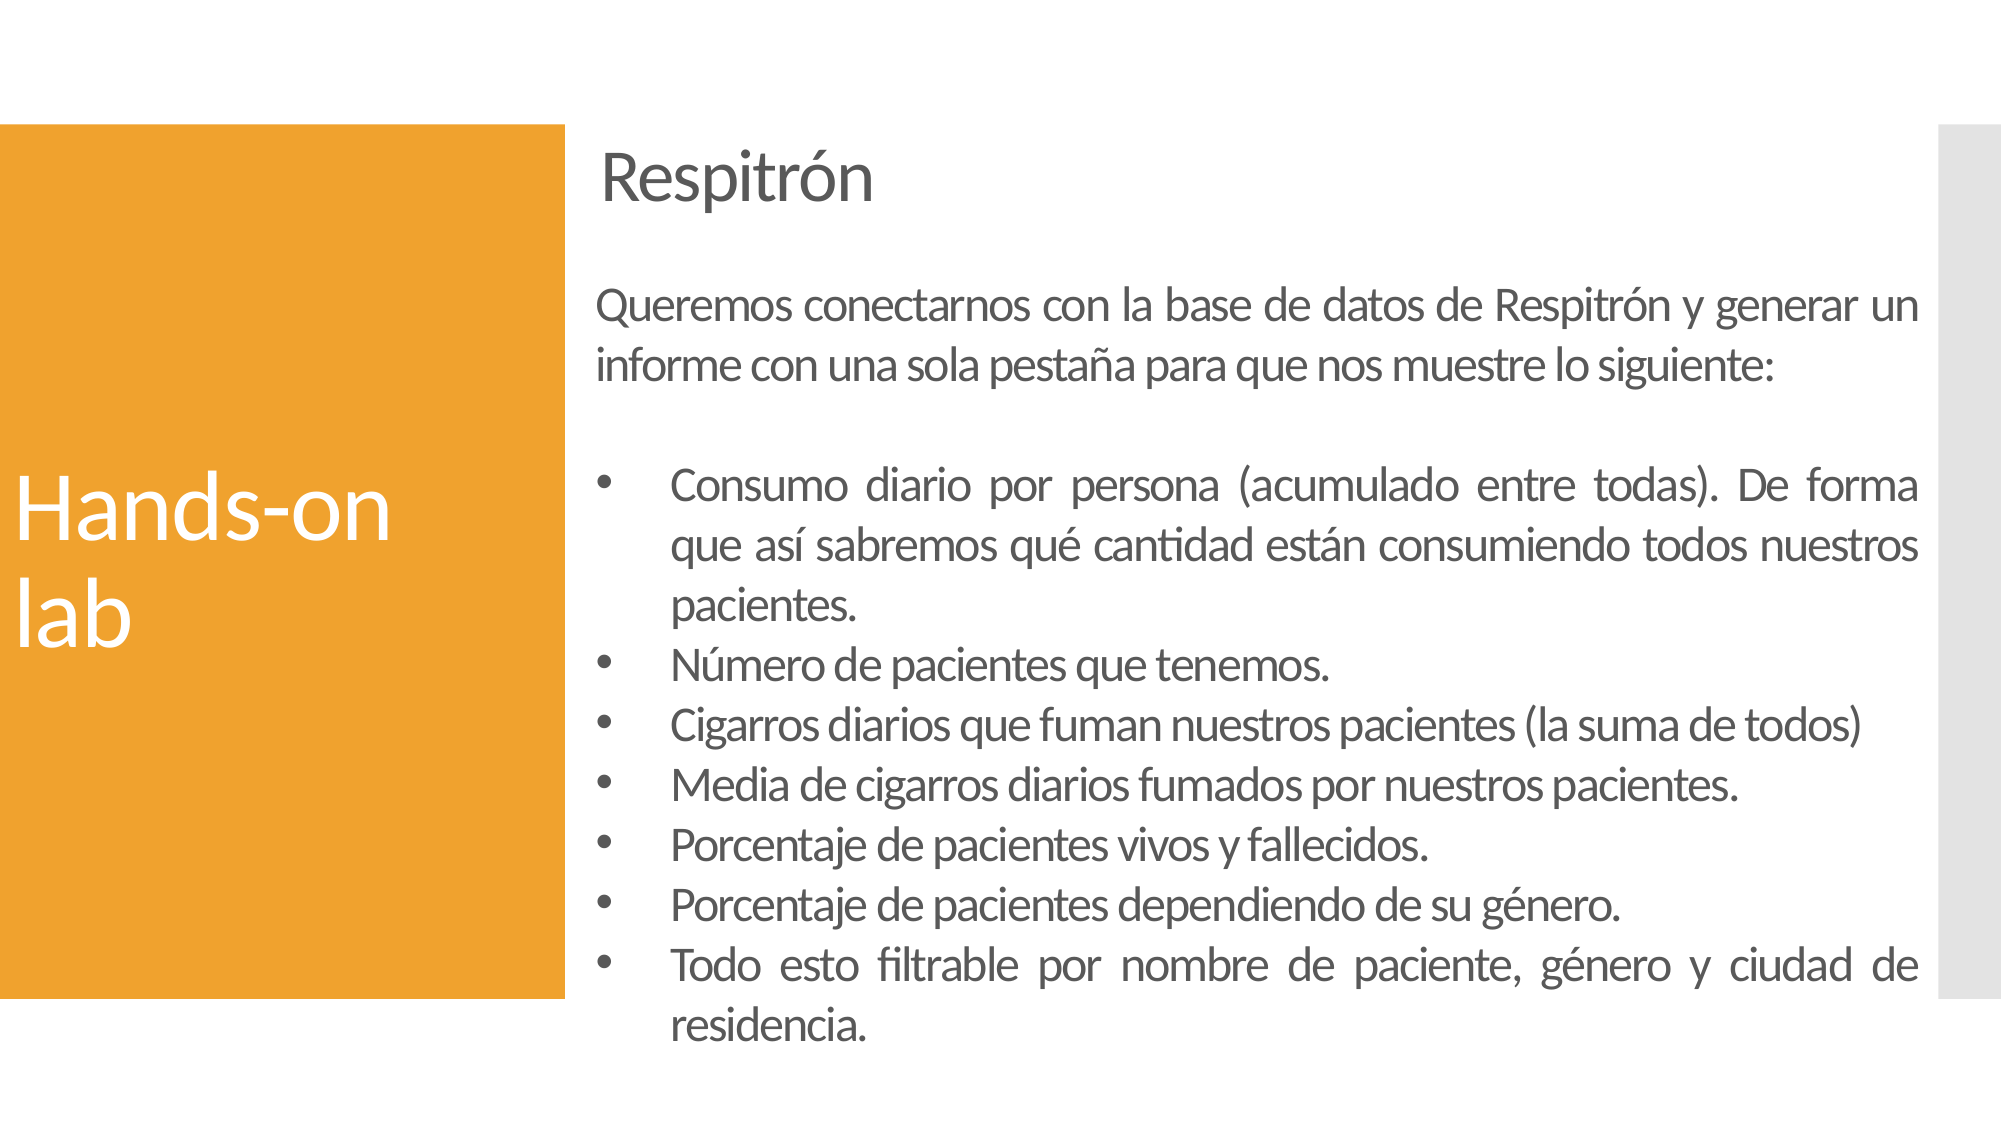

Respitrón
# Hands-on lab
Queremos conectarnos con la base de datos de Respitrón y generar un informe con una sola pestaña para que nos muestre lo siguiente:

Consumo diario por persona (acumulado entre todas). De forma que así sabremos qué cantidad están consumiendo todos nuestros pacientes.
Número de pacientes que tenemos.
Cigarros diarios que fuman nuestros pacientes (la suma de todos)
Media de cigarros diarios fumados por nuestros pacientes.
Porcentaje de pacientes vivos y fallecidos.
Porcentaje de pacientes dependiendo de su género.
Todo esto filtrable por nombre de paciente, género y ciudad de residencia.